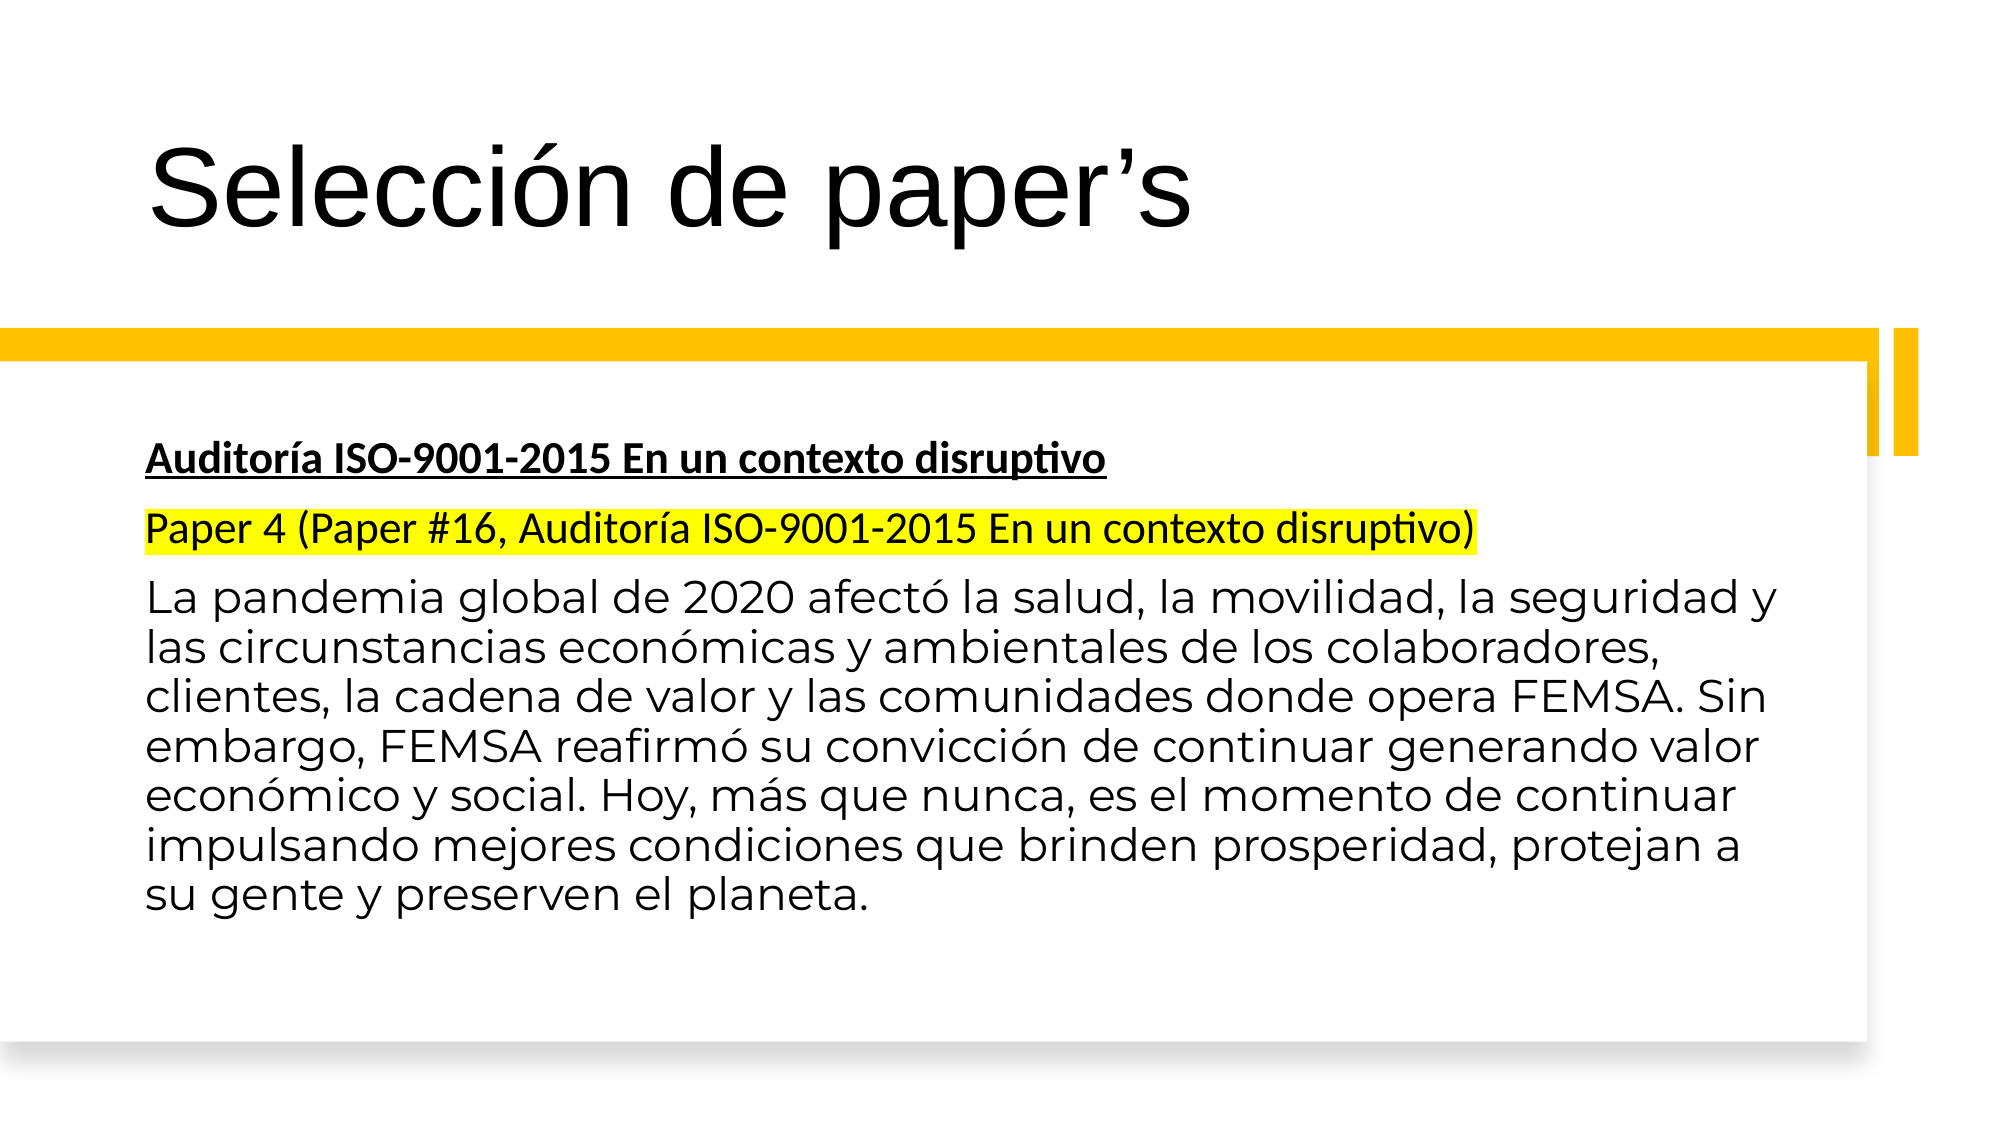

# Selección de paper’s

Auditoría ISO-9001-2015 En un contexto disruptivo
Paper 4 (Paper #16, Auditoría ISO-9001-2015 En un contexto disruptivo)
La pandemia global de 2020 afectó la salud, la movilidad, la seguridad y las circunstancias económicas y ambientales de los colaboradores, clientes, la cadena de valor y las comunidades donde opera FEMSA. Sin embargo, FEMSA reafirmó su convicción de continuar generando valor económico y social. Hoy, más que nunca, es el momento de continuar impulsando mejores condiciones que brinden prosperidad, protejan a su gente y preserven el planeta.